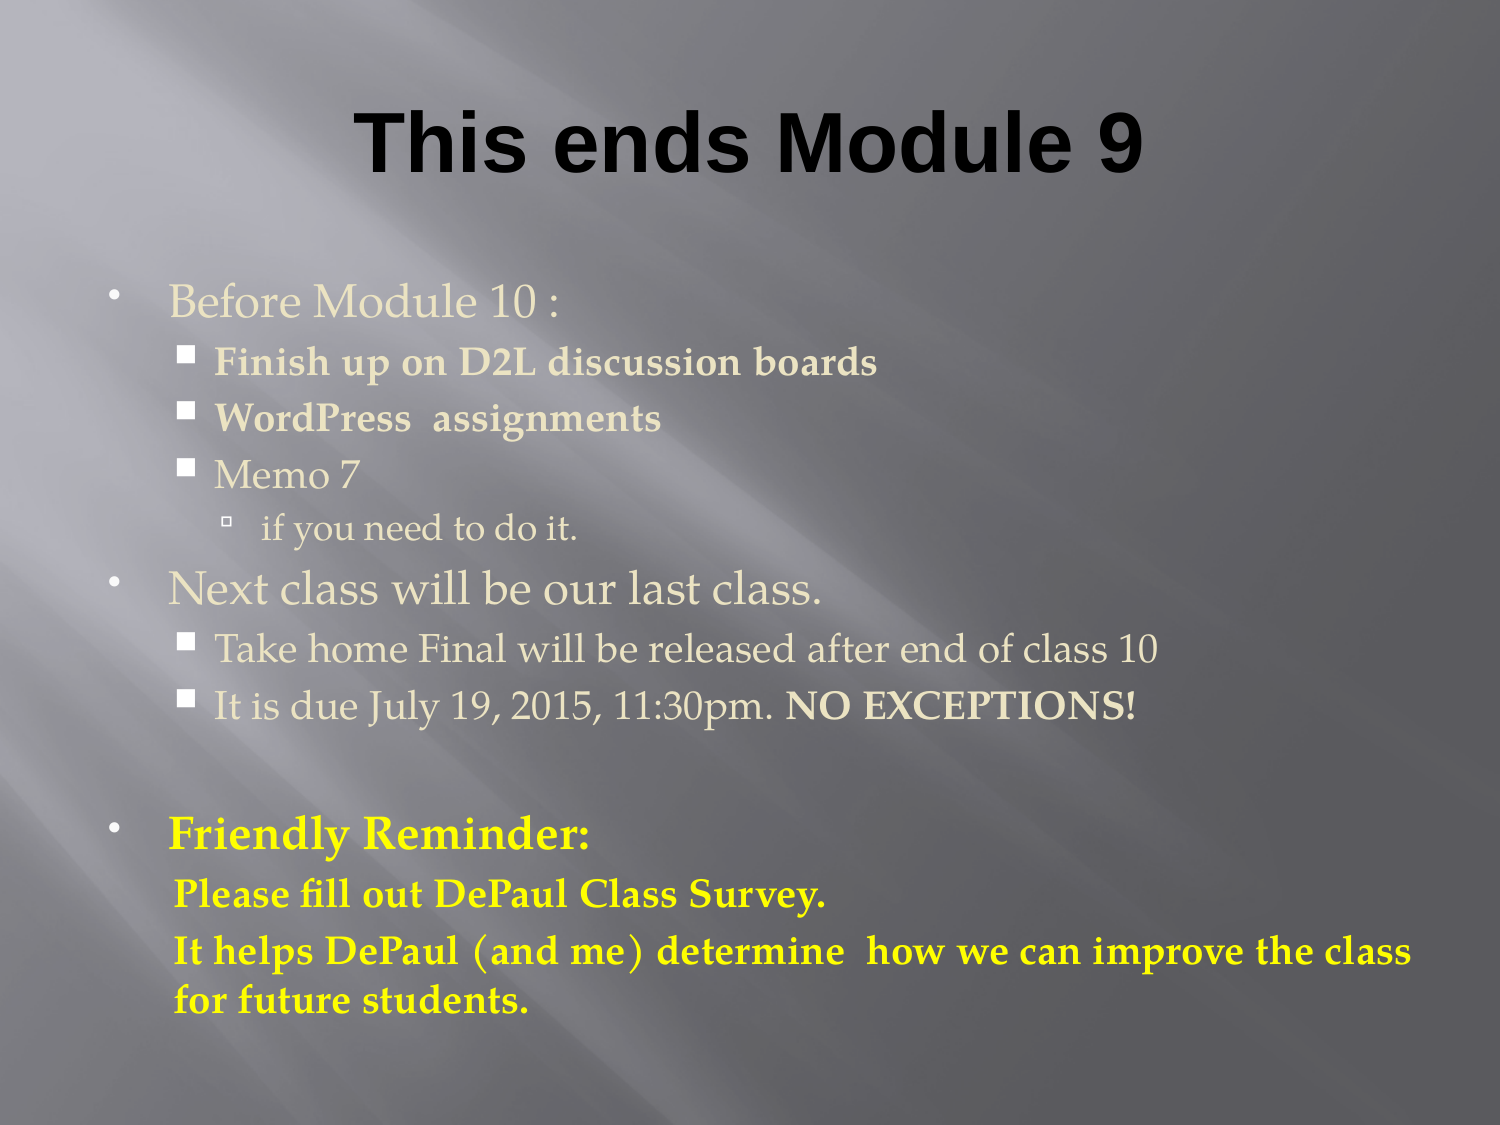

# This ends Module 9
Before Module 10 :
Finish up on D2L discussion boards
WordPress  assignments
Memo 7
 if you need to do it.
Next class will be our last class.
Take home Final will be released after end of class 10
It is due July 19, 2015, 11:30pm. NO EXCEPTIONS!

Friendly Reminder:
Please fill out DePaul Class Survey.
It helps DePaul (and me) determine  how we can improve the class for future students.